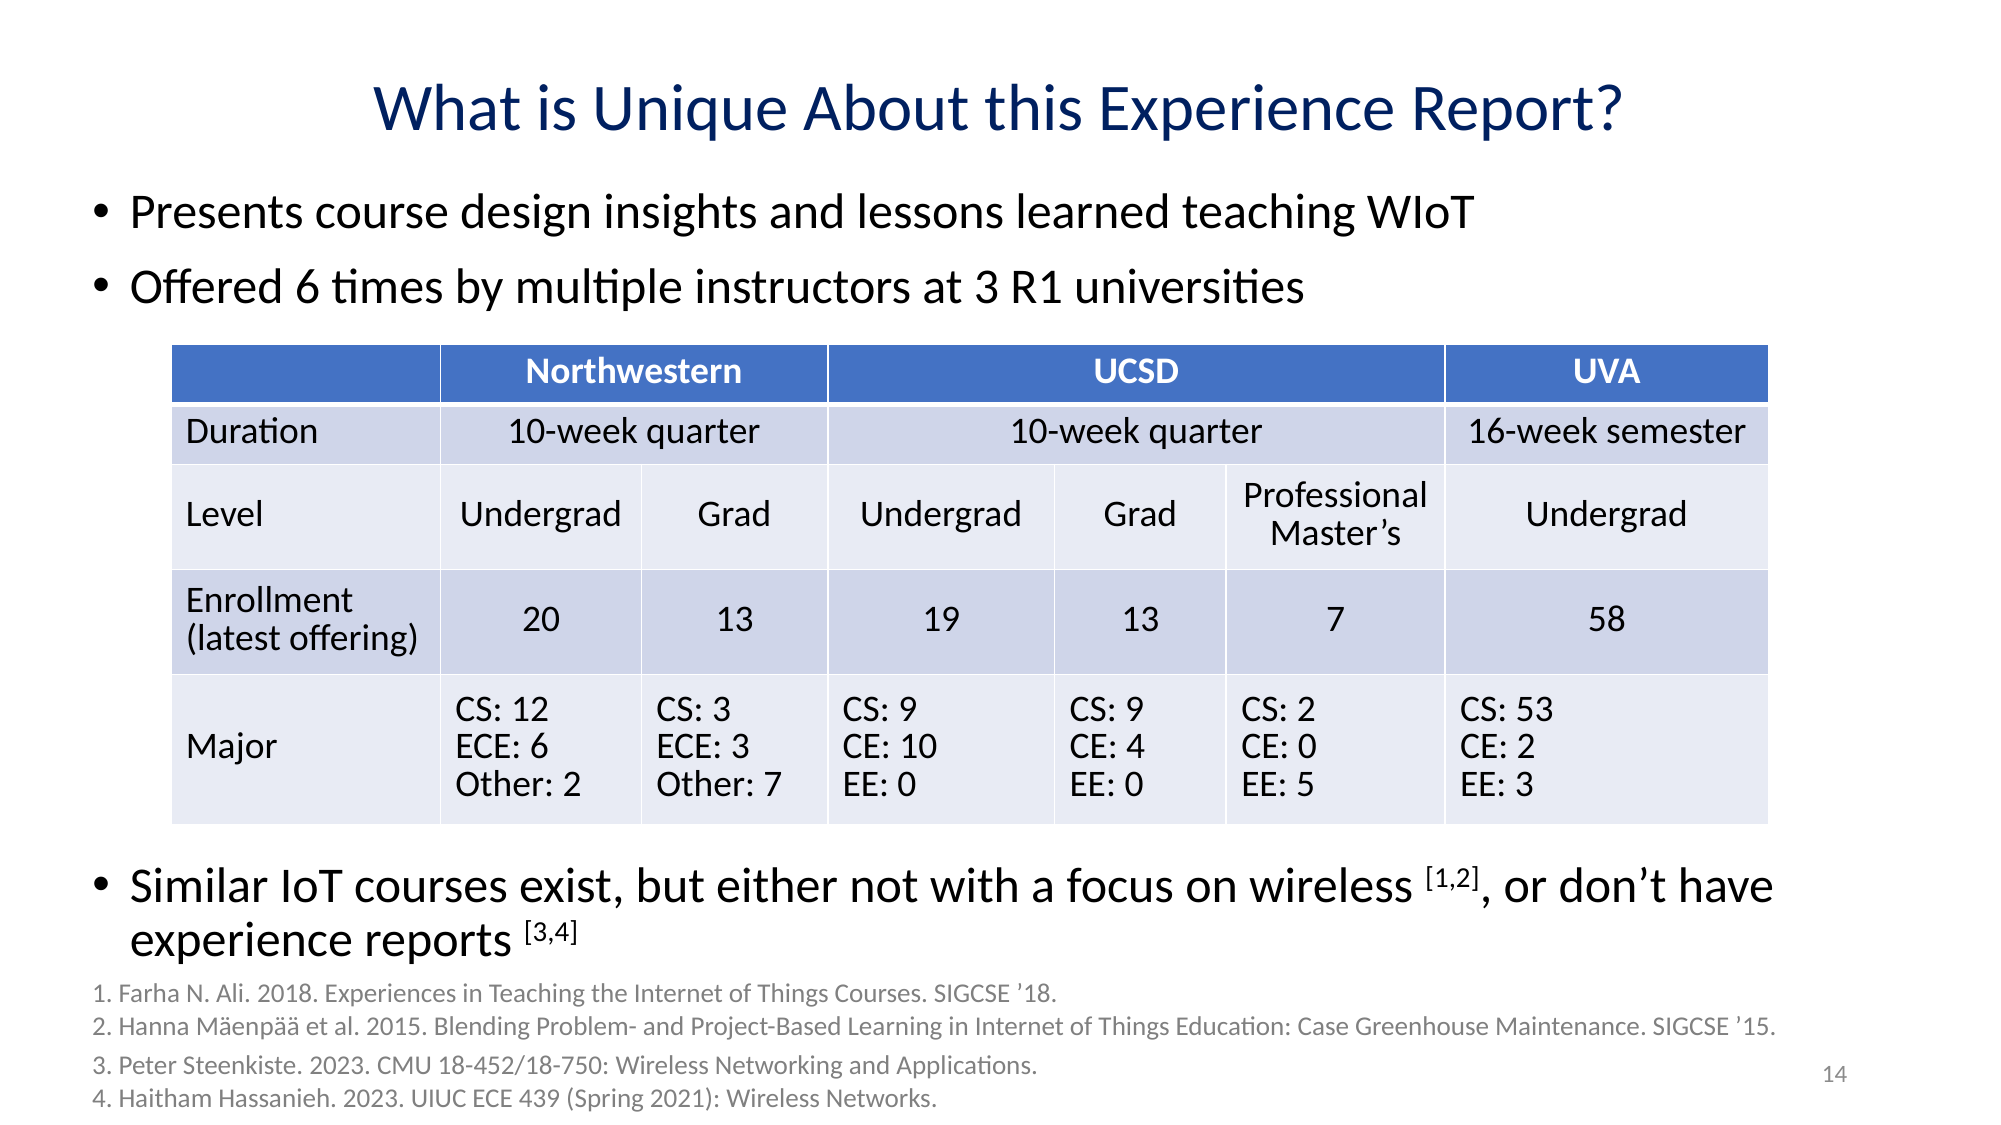

# What is Unique About this Experience Report?
Presents course design insights and lessons learned teaching WIoT
Offered 6 times by multiple instructors at 3 R1 universities

Similar IoT courses exist, but either not with a focus on wireless [1,2], or don’t have experience reports [3,4]

|  | Northwestern |  | UCSD |  |  | UVA |
| --- | --- | --- | --- | --- | --- | --- |
| Duration | 10-week quarter |  | 10-week quarter |  |  | 16-week semester |
| Level | Undergrad | Grad | Undergrad | Grad | Professional Master’s | Undergrad |
| Enrollment (latest offering) | 20 | 13 | 19 | 13 | 7 | 58 |
| Major | CS: 12 ECE: 6 Other: 2 | CS: 3 ECE: 3 Other: 7 | CS: 9 CE: 10 EE: 0 | CS: 9 CE: 4 EE: 0 | CS: 2 CE: 0 EE: 5 | CS: 53 CE: 2 EE: 3 |
1. Farha N. Ali. 2018. Experiences in Teaching the Internet of Things Courses. SIGCSE ’18.
2. Hanna Mäenpää et al. 2015. Blending Problem- and Project-Based Learning in Internet of Things Education: Case Greenhouse Maintenance. SIGCSE ’15.
3. Peter Steenkiste. 2023. CMU 18-452/18-750: Wireless Networking and Applications.
4. Haitham Hassanieh. 2023. UIUC ECE 439 (Spring 2021): Wireless Networks.
14